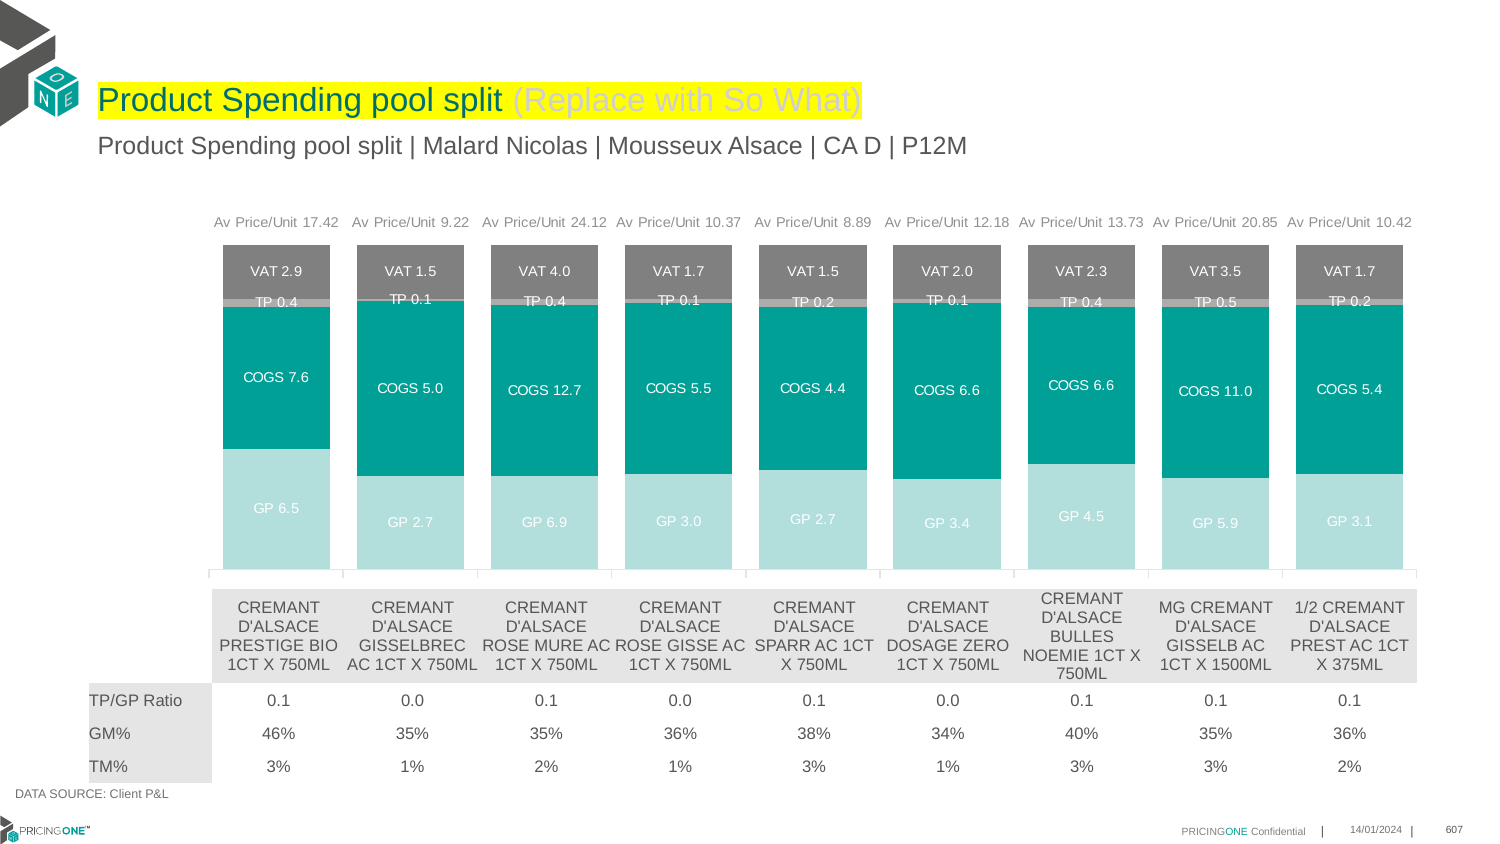

# Product Spending pool split (Replace with So What)
Product Spending pool split | Malard Nicolas | Mousseux Alsace | CA D | P12M

### Chart

| Category | GP | COGS | TP | VAT |
|---|---|---|---|---|
| Av Price/Unit 17.42 | 6.47788861979779 | 7.612153397601693 | 0.4273574653186003 | 2.903479896543616 |
| Av Price/Unit 9.22 | 2.6536329434697854 | 4.9568031189083825 | 0.07190636777127946 | 1.5364684860298898 |
| Av Price/Unit 24.12 | 6.942629496402877 | 12.71863309352518 | 0.4376582733812988 | 4.0197841726618675 |
| Av Price/Unit 10.37 | 3.0343952212389373 | 5.489380530973452 | 0.11781716814159182 | 1.7283185840707964 |
| Av Price/Unit 8.89 | 2.6827 | 4.434 | 0.21720607101947476 | 1.4667812142038936 |
| Av Price/Unit 12.18 | 3.3999999999999995 | 6.6 | 0.13745704467353903 | 2.0274914089347087 |
| Av Price/Unit 13.73 | 4.4778 | 6.6333 | 0.35231463414634234 | 2.2926829268292668 |
| Av Price/Unit 20.85 | 5.890516279069768 | 10.960755813953488 | 0.5227589147286871 | 3.4748062015503867 |
| Av Price/Unit 10.42 | 3.065579136690647 | 5.411654676258993 | 0.20382134292565723 | 1.7362110311750611 |
|  | CREMANT D'ALSACE PRESTIGE BIO 1CT X 750ML | CREMANT D'ALSACE GISSELBREC AC 1CT X 750ML | CREMANT D'ALSACE ROSE MURE AC 1CT X 750ML | CREMANT D'ALSACE ROSE GISSE AC 1CT X 750ML | CREMANT D'ALSACE SPARR AC 1CT X 750ML | CREMANT D'ALSACE DOSAGE ZERO 1CT X 750ML | CREMANT D'ALSACE BULLES NOEMIE 1CT X 750ML | MG CREMANT D'ALSACE GISSELB AC 1CT X 1500ML | 1/2 CREMANT D'ALSACE PREST AC 1CT X 375ML |
| --- | --- | --- | --- | --- | --- | --- | --- | --- | --- |
| TP/GP Ratio | 0.1 | 0.0 | 0.1 | 0.0 | 0.1 | 0.0 | 0.1 | 0.1 | 0.1 |
| GM% | 46% | 35% | 35% | 36% | 38% | 34% | 40% | 35% | 36% |
| TM% | 3% | 1% | 2% | 1% | 3% | 1% | 3% | 3% | 2% |
DATA SOURCE: Client P&L

14/01/2024
607